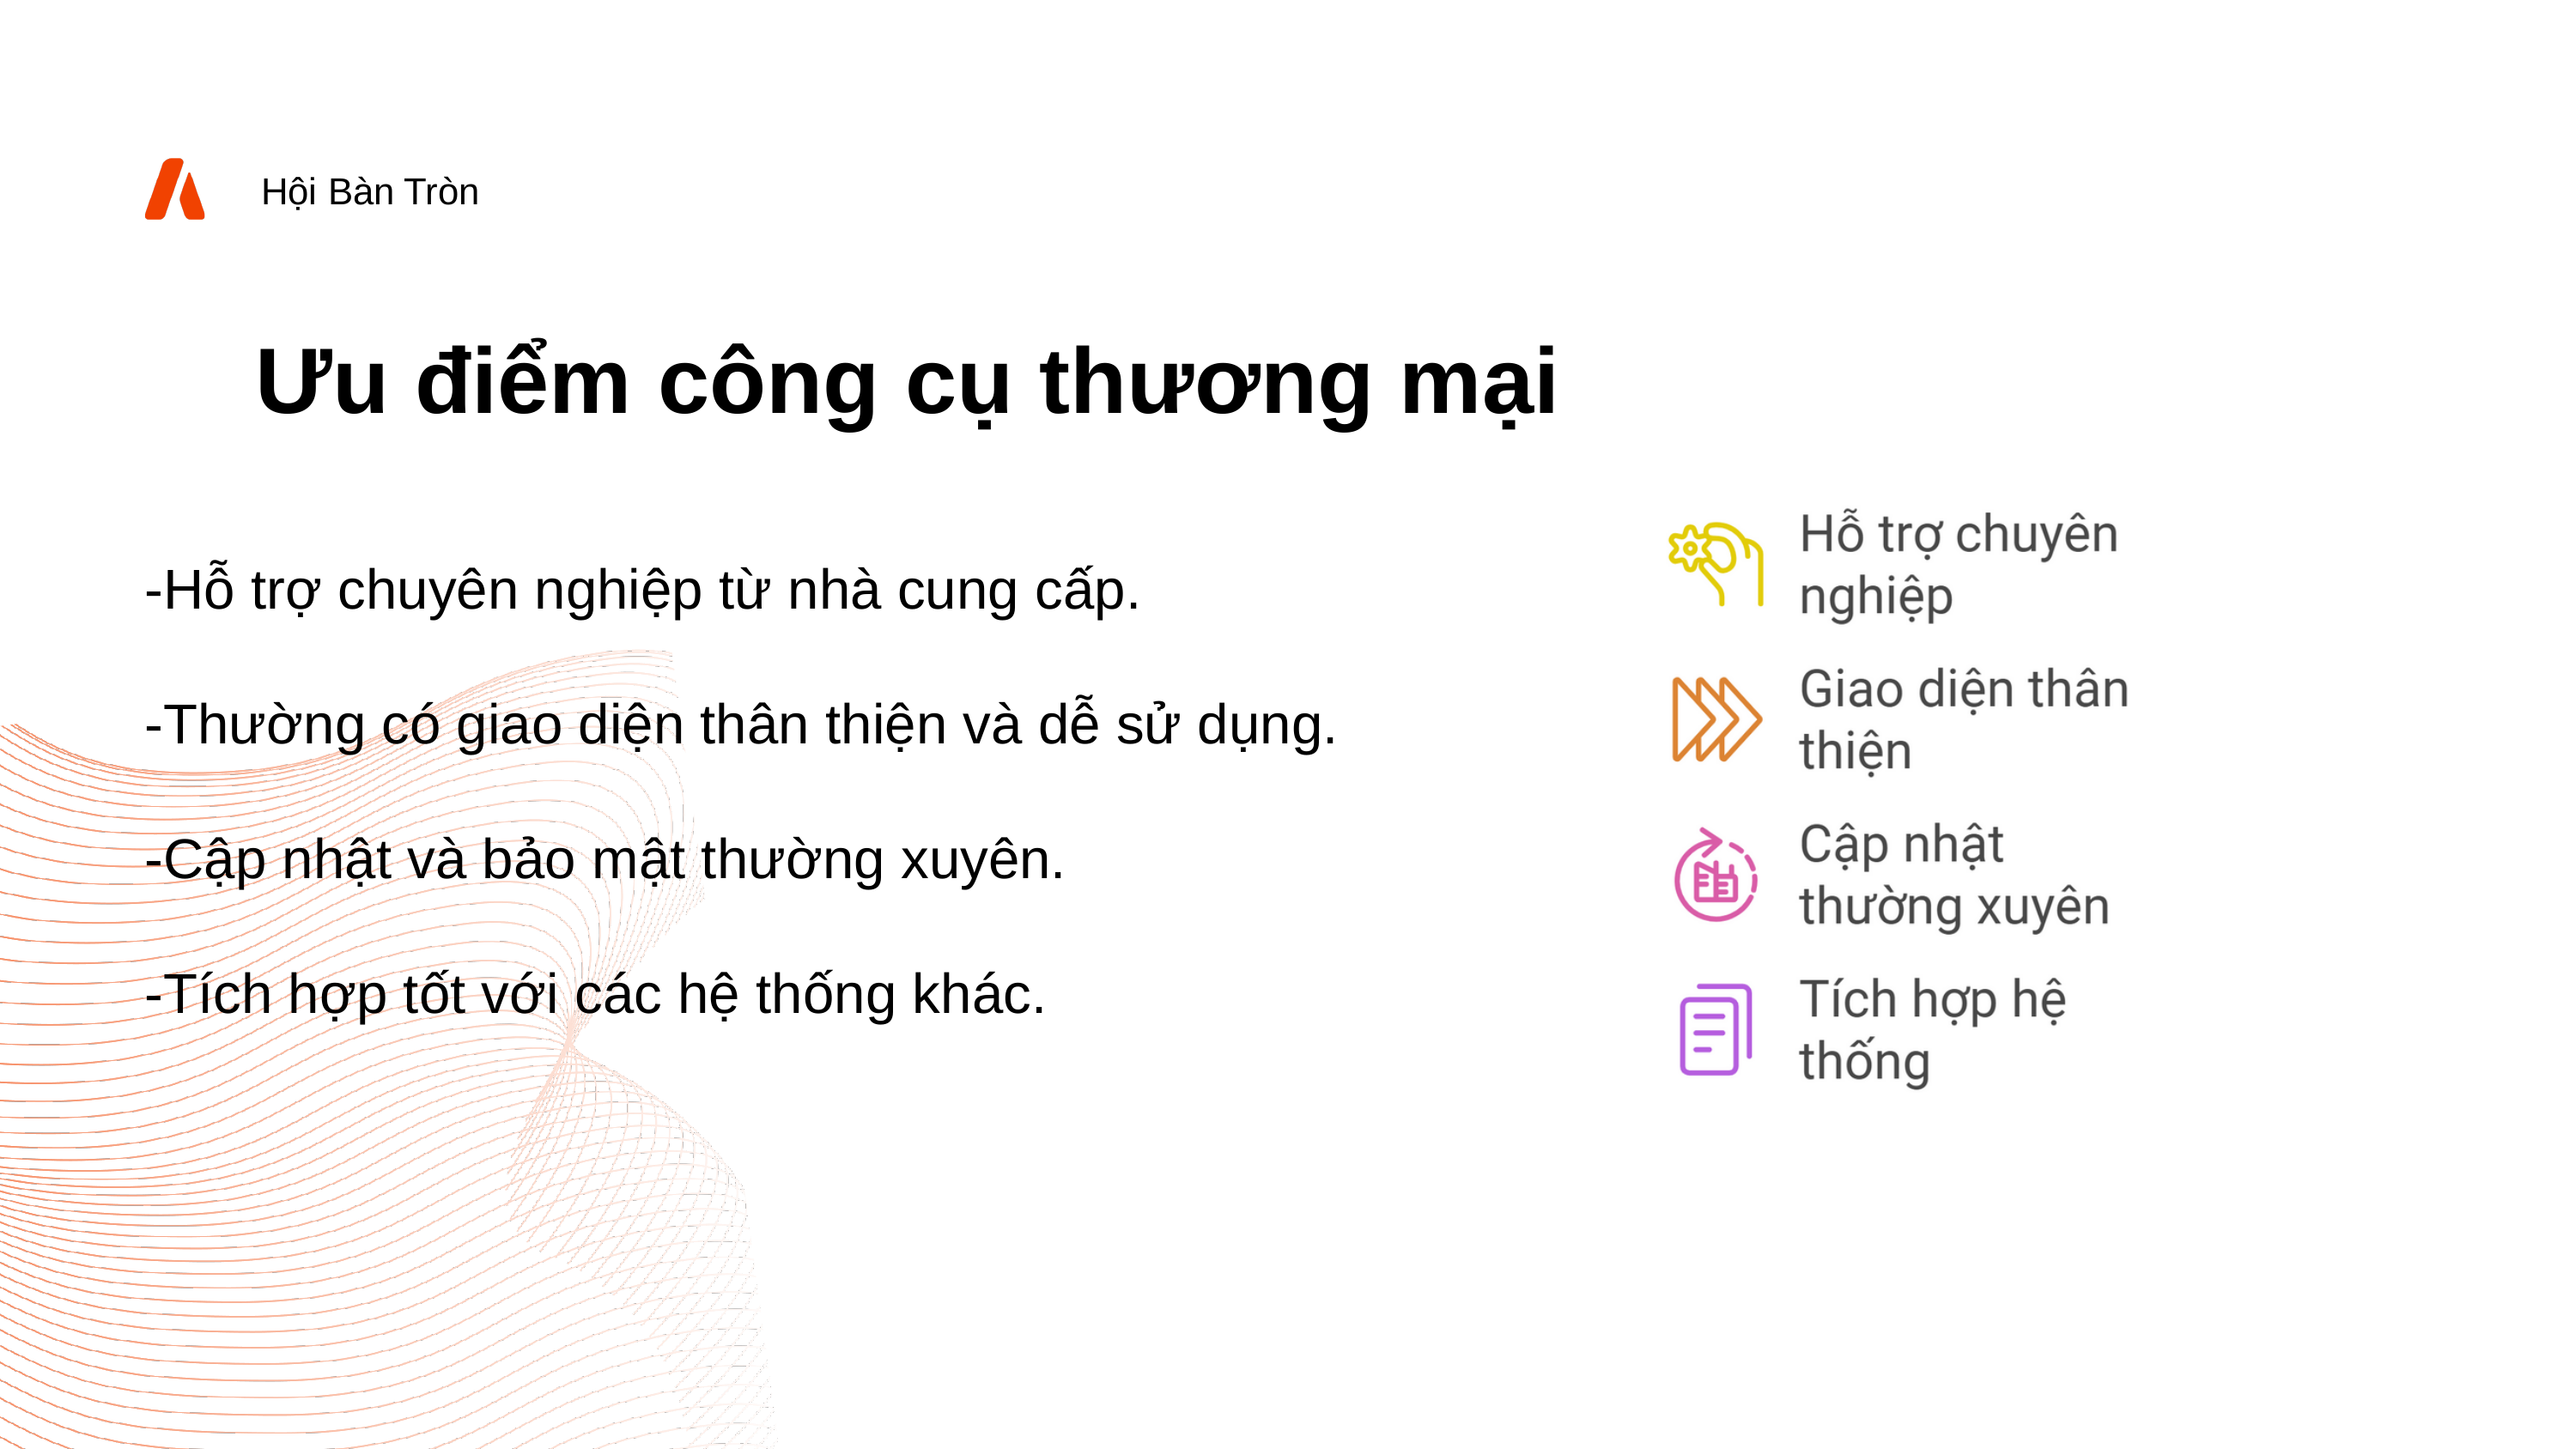

Hội Bàn Tròn
Ưu điểm công cụ thương mại

-Hỗ trợ chuyên nghiệp từ nhà cung cấp.

-Thường có giao diện thân thiện và dễ sử dụng.

-Cập nhật và bảo mật thường xuyên.

-Tích hợp tốt với các hệ thống khác.